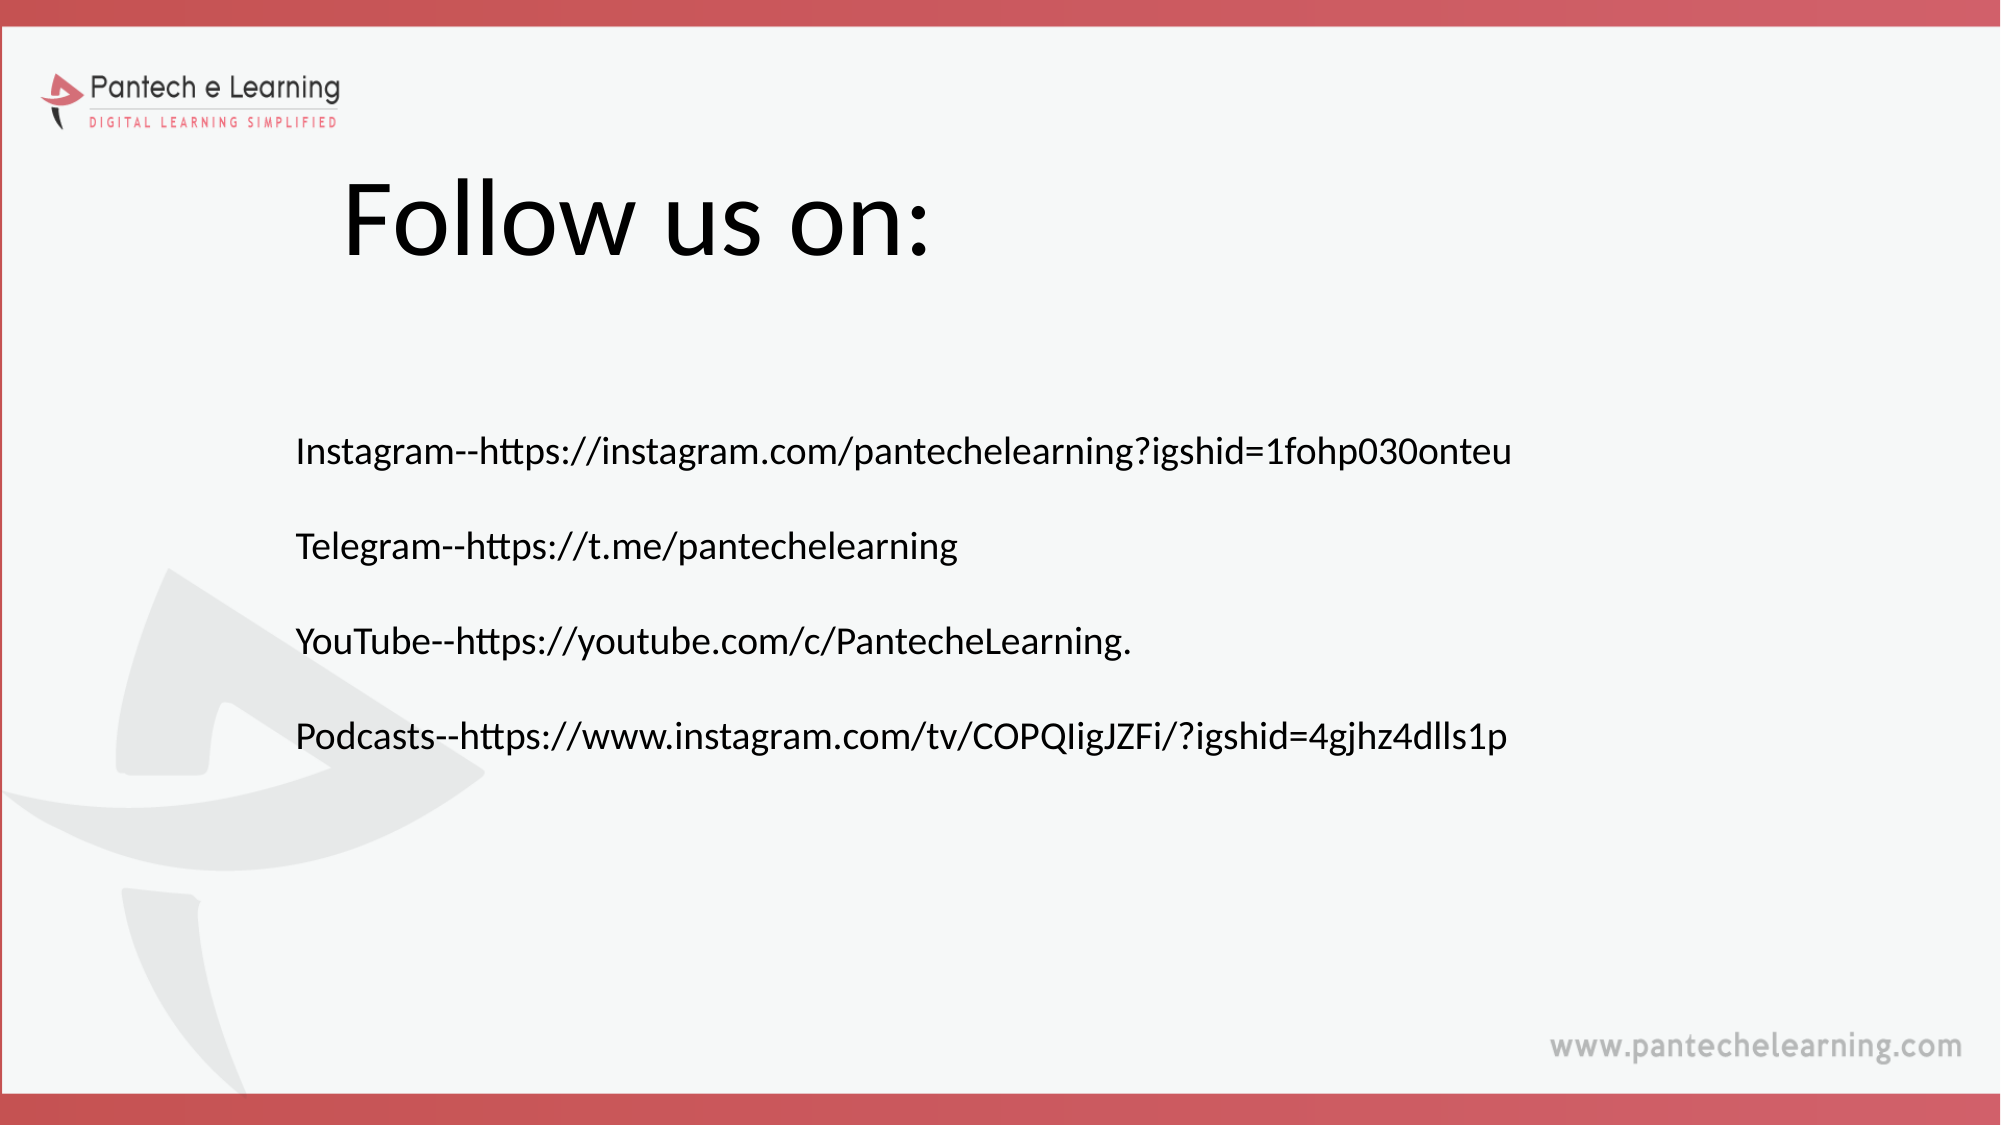

# Follow us on:
Instagram--https://instagram.com/pantechelearning?igshid=1fohp030onteu

Telegram--https://t.me/pantechelearning

YouTube--https://youtube.com/c/PantecheLearning.

Podcasts--https://www.instagram.com/tv/COPQIigJZFi/?igshid=4gjhz4dlls1p